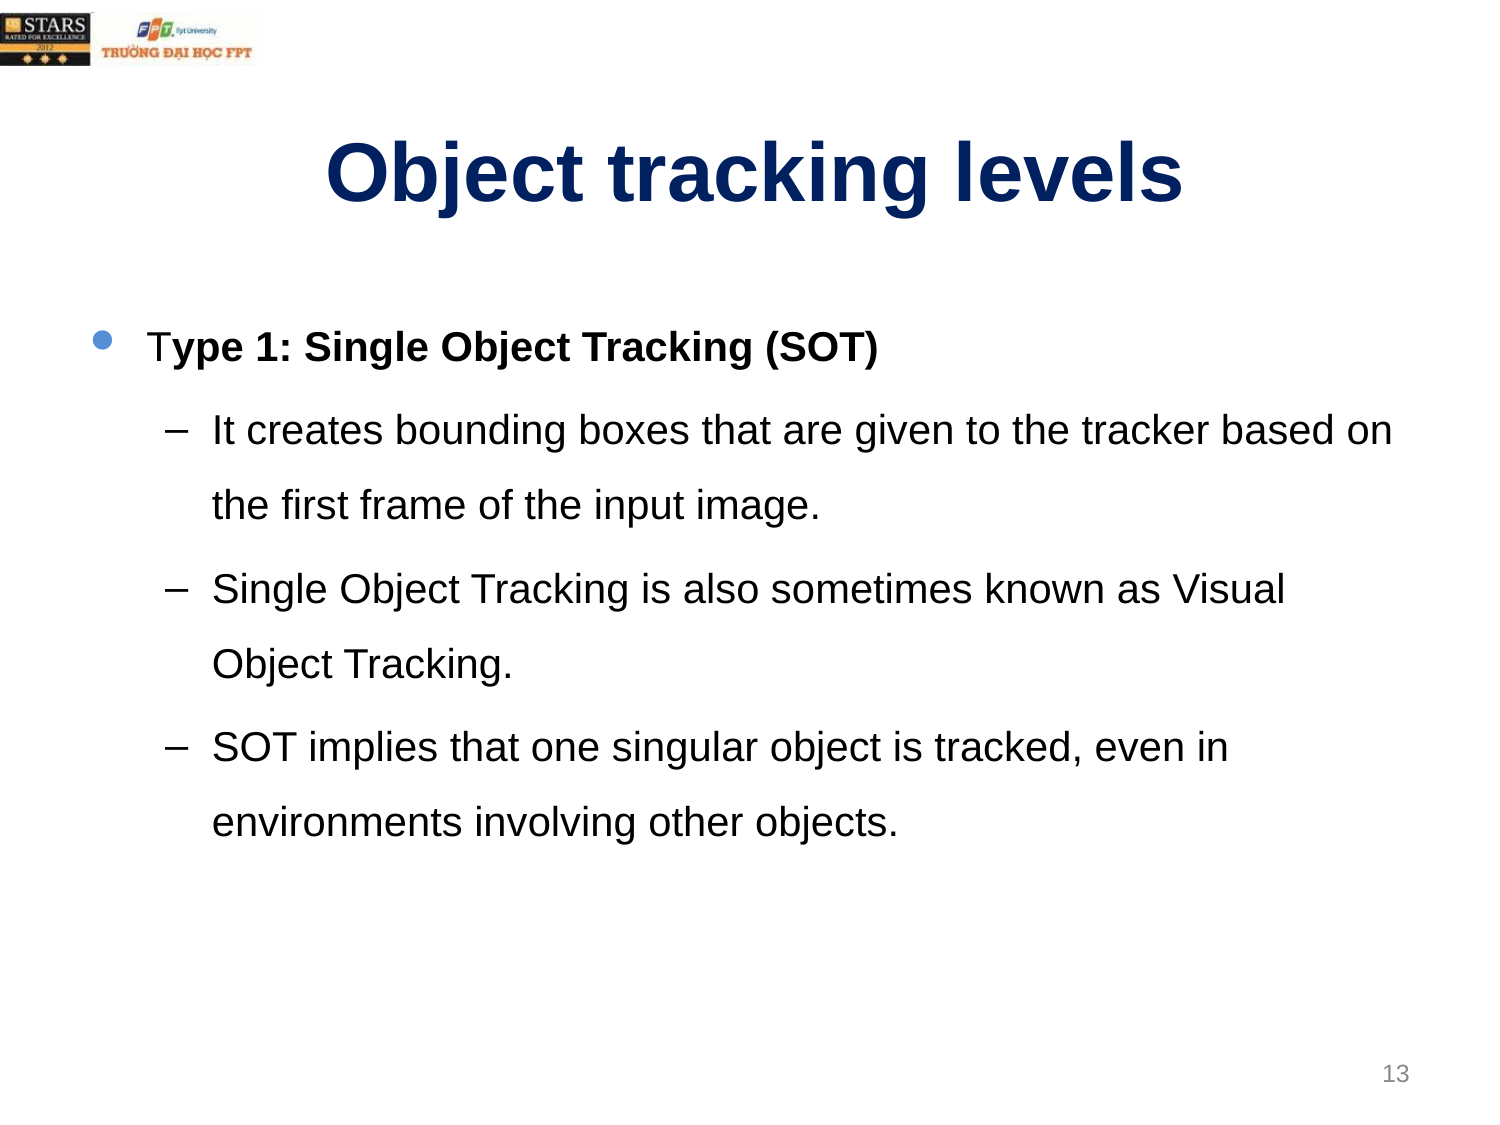

# Object tracking levels
Type 1: Single Object Tracking (SOT)
It creates bounding boxes that are given to the tracker based on the first frame of the input image.
Single Object Tracking is also sometimes known as Visual Object Tracking.
SOT implies that one singular object is tracked, even in environments involving other objects.
13